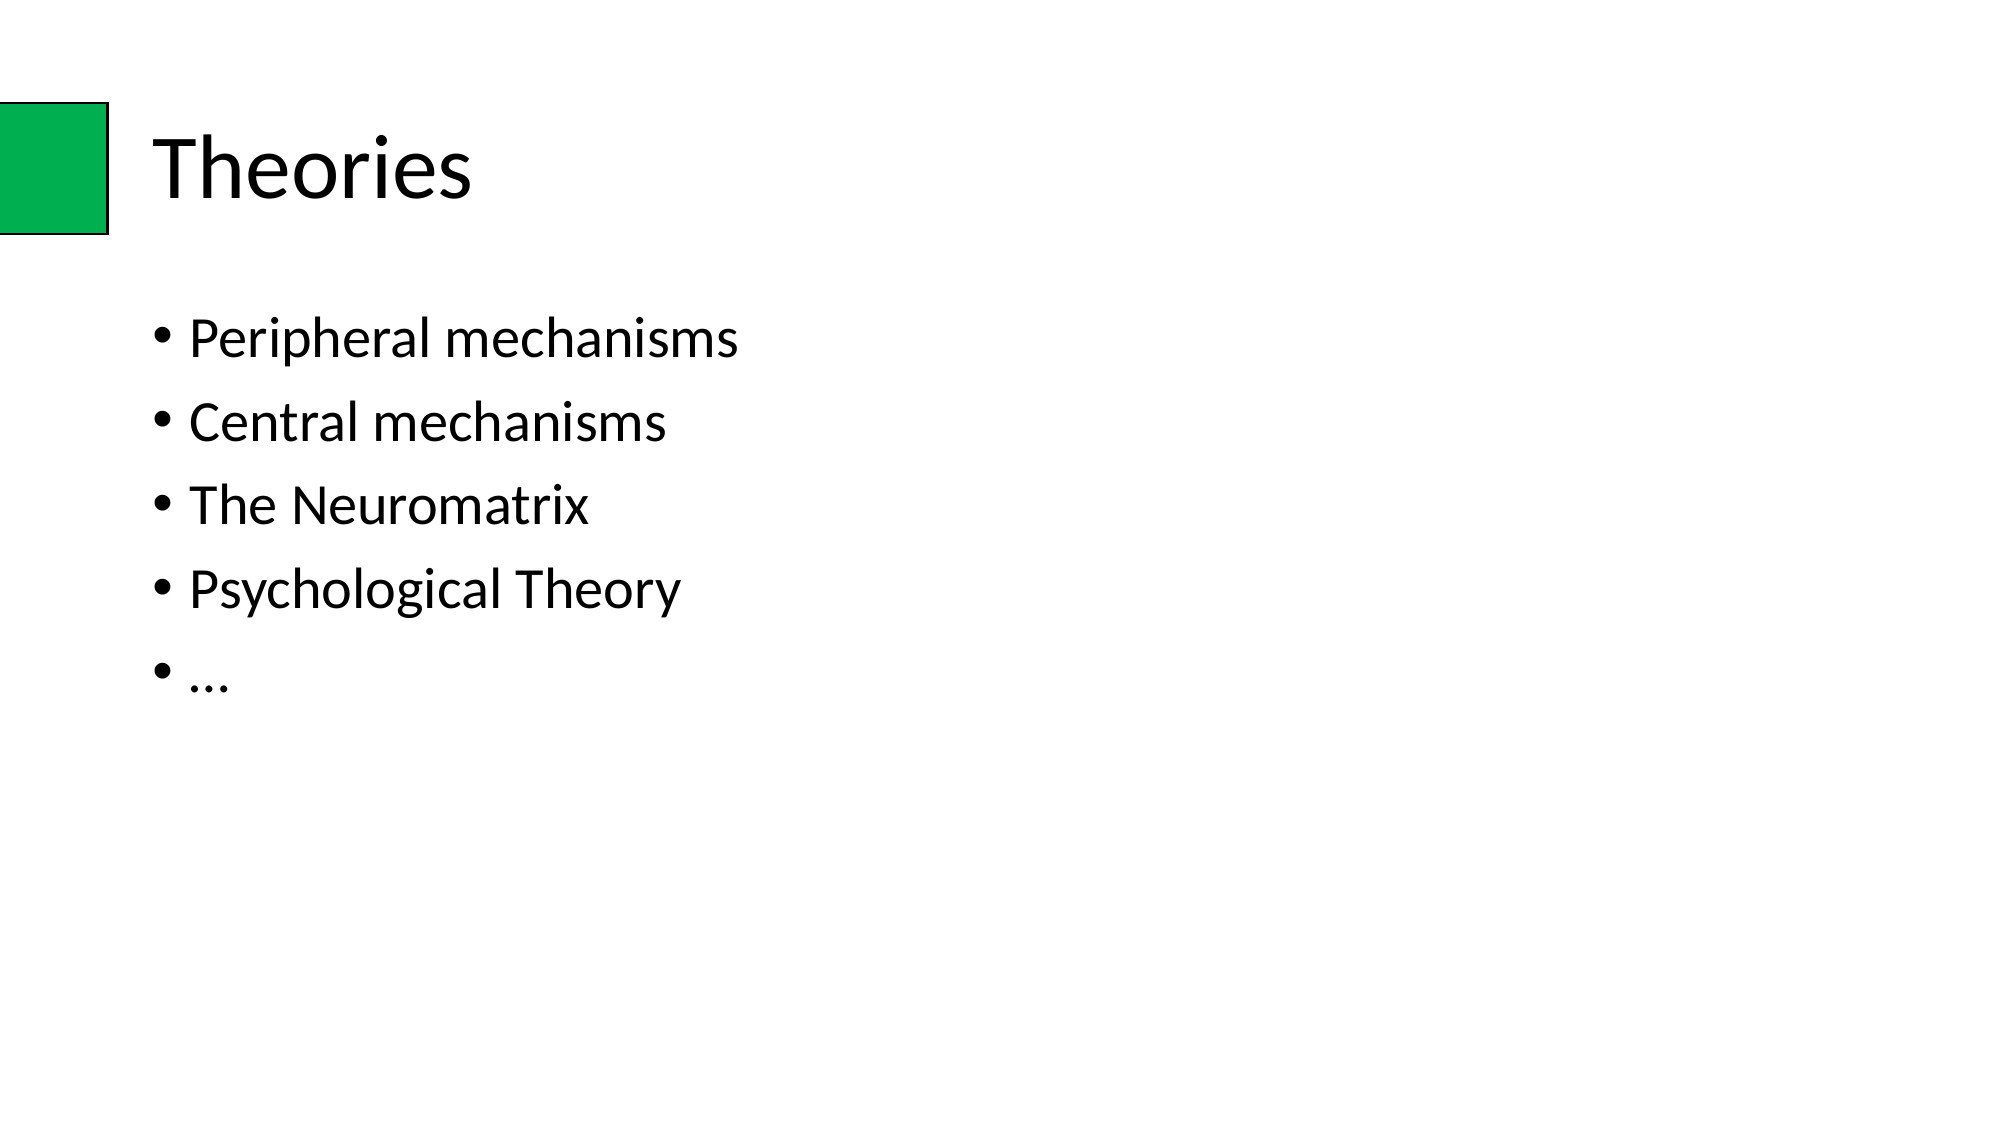

# Theories

Peripheral mechanisms
Central mechanisms
The Neuromatrix
Psychological Theory
…